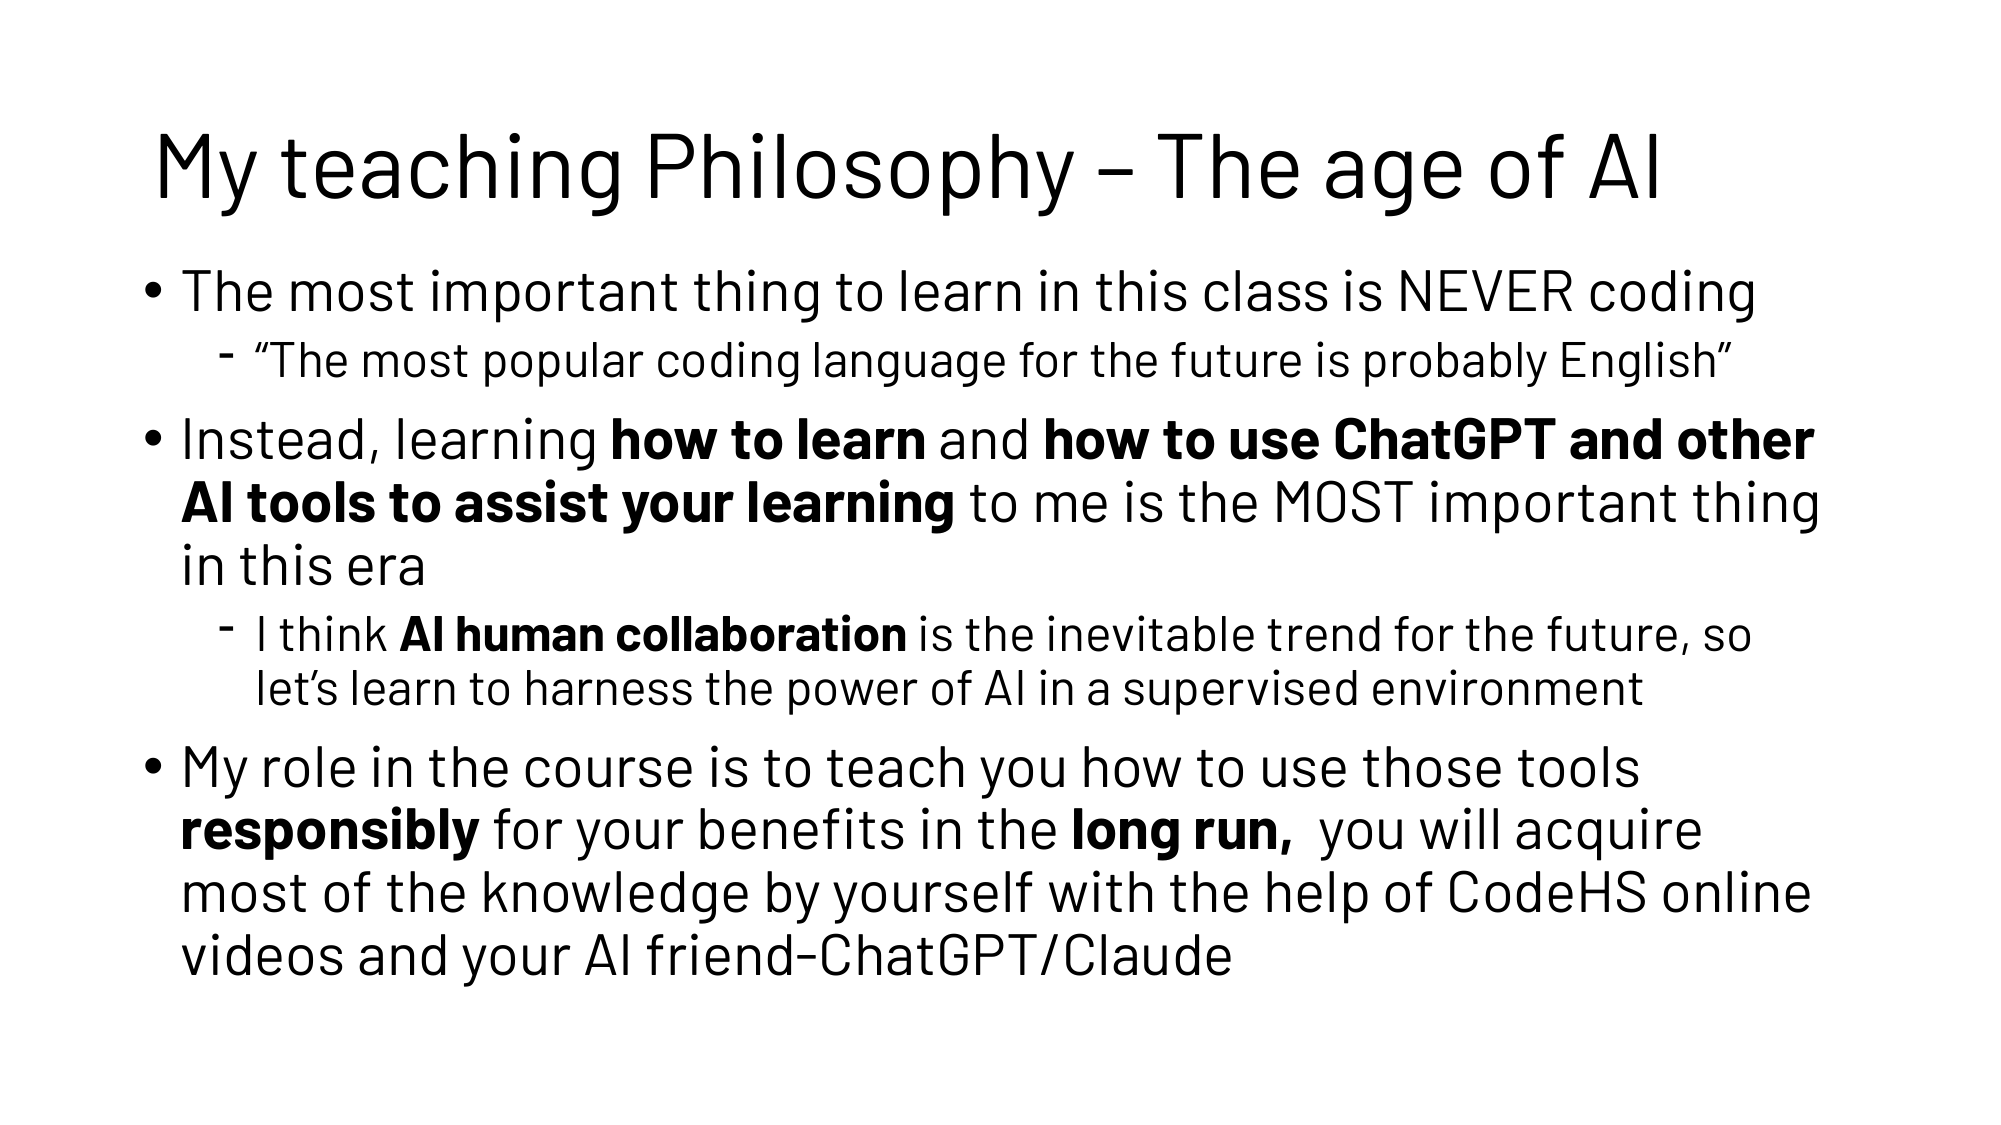

# My teaching Philosophy – The age of AI
The most important thing to learn in this class is NEVER coding
“The most popular coding language for the future is probably English”
Instead, learning how to learn and how to use ChatGPT and other AI tools to assist your learning to me is the MOST important thing in this era
I think AI human collaboration is the inevitable trend for the future, so let’s learn to harness the power of AI in a supervised environment
My role in the course is to teach you how to use those tools responsibly for your benefits in the long run,  you will acquire most of the knowledge by yourself with the help of CodeHS online videos and your AI friend-ChatGPT/Claude